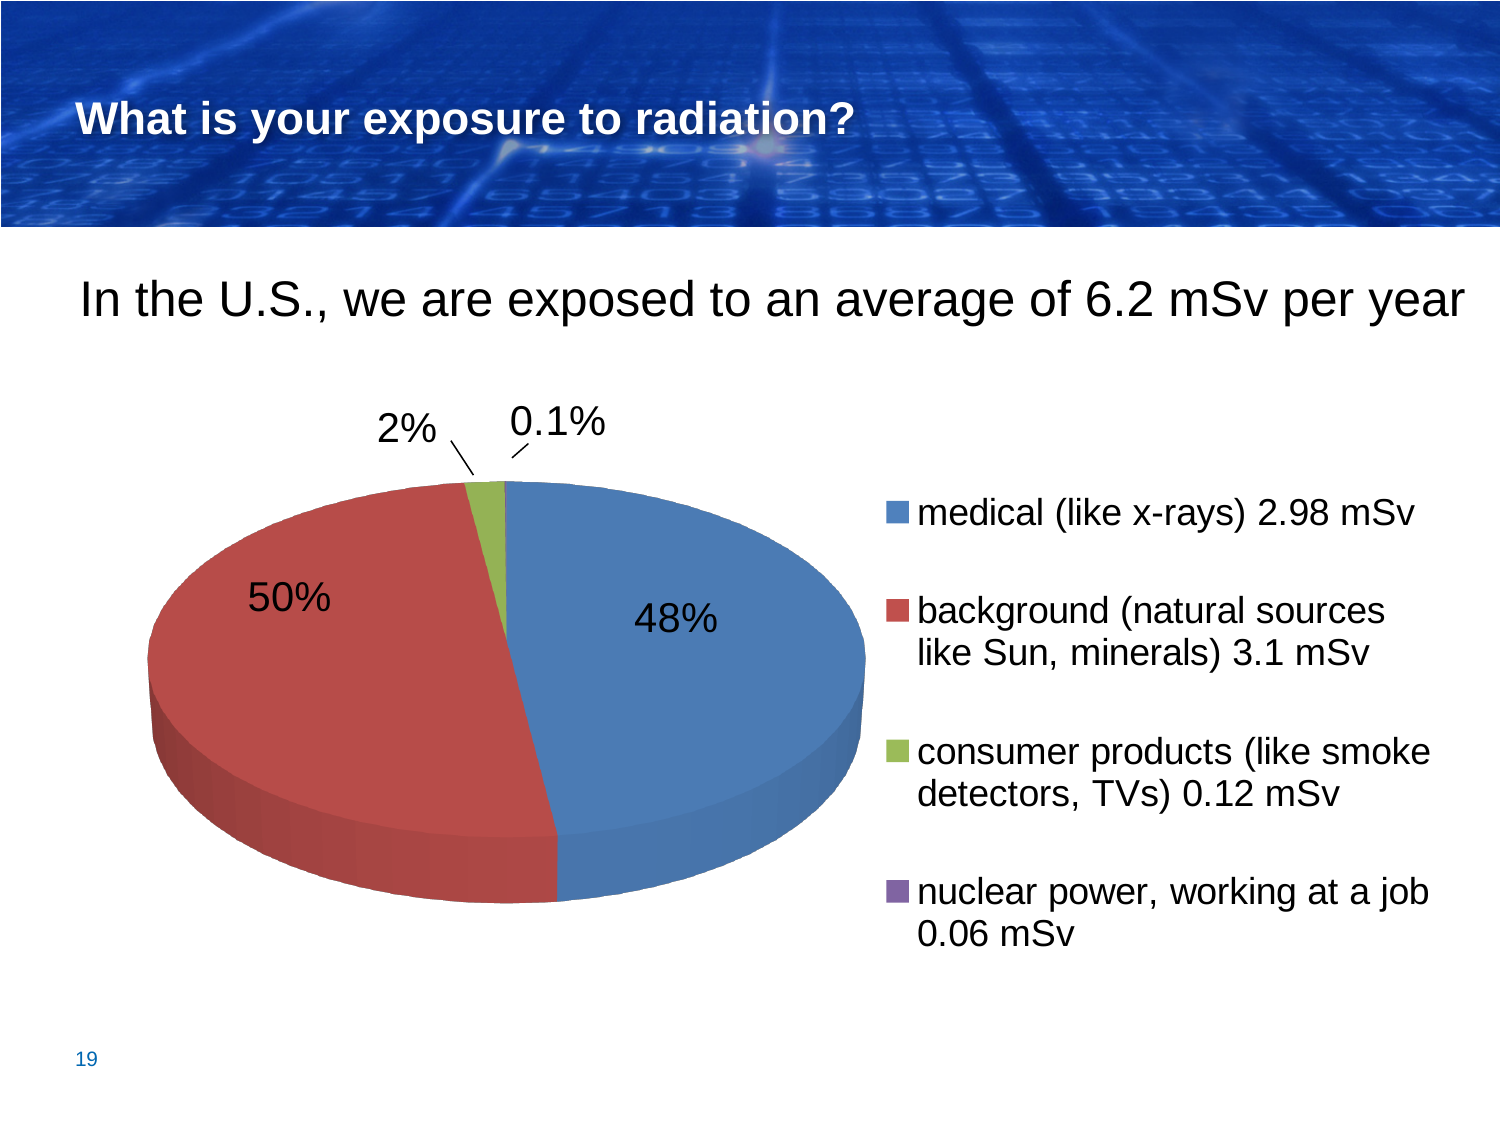

# What is your exposure to radiation?
In the U.S., we are exposed to an average of 6.2 mSv per year

[unsupported chart]

19